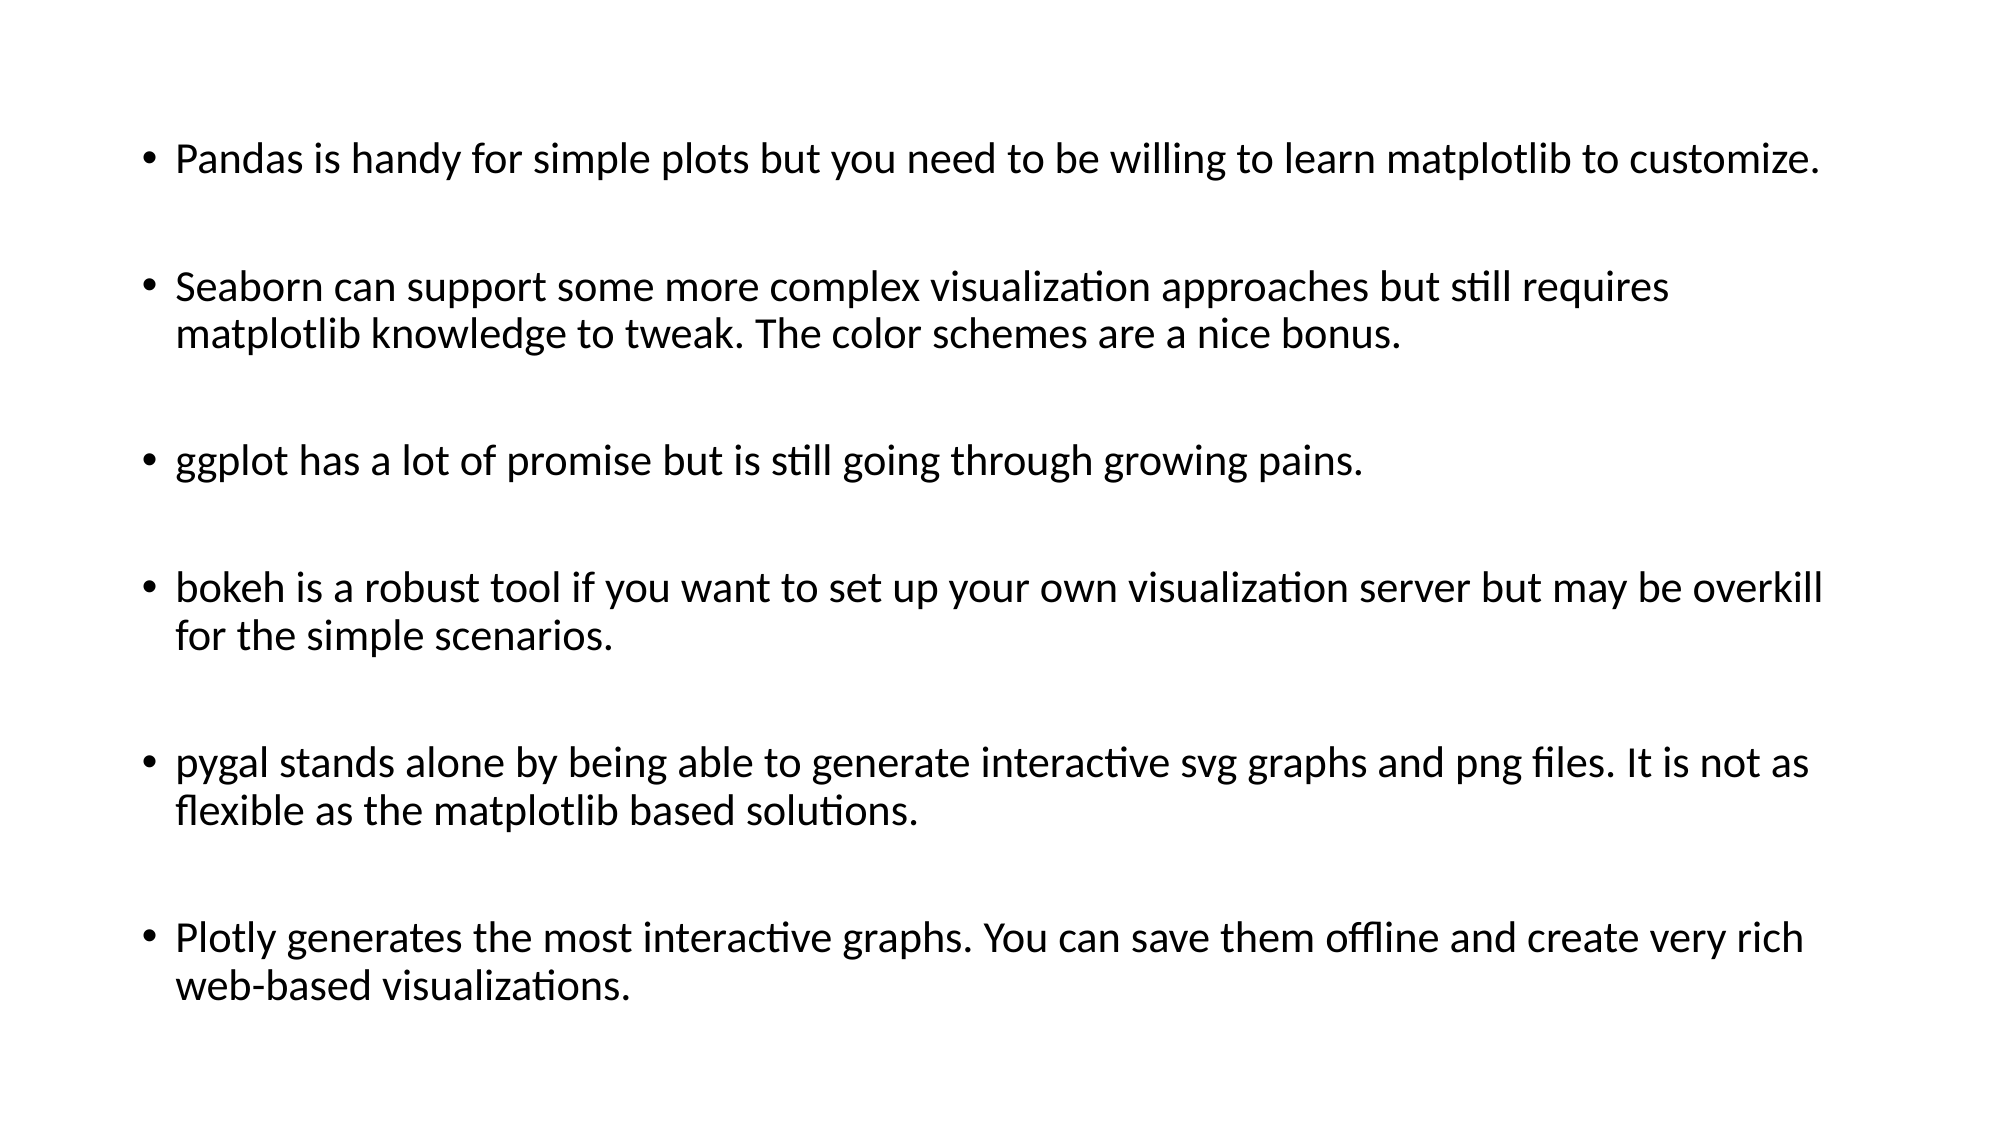

Pandas is handy for simple plots but you need to be willing to learn matplotlib to customize.

Seaborn can support some more complex visualization approaches but still requires matplotlib knowledge to tweak. The color schemes are a nice bonus.

ggplot has a lot of promise but is still going through growing pains.

bokeh is a robust tool if you want to set up your own visualization server but may be overkill for the simple scenarios.

pygal stands alone by being able to generate interactive svg graphs and png files. It is not as flexible as the matplotlib based solutions.

Plotly generates the most interactive graphs. You can save them offline and create very rich web-based visualizations.